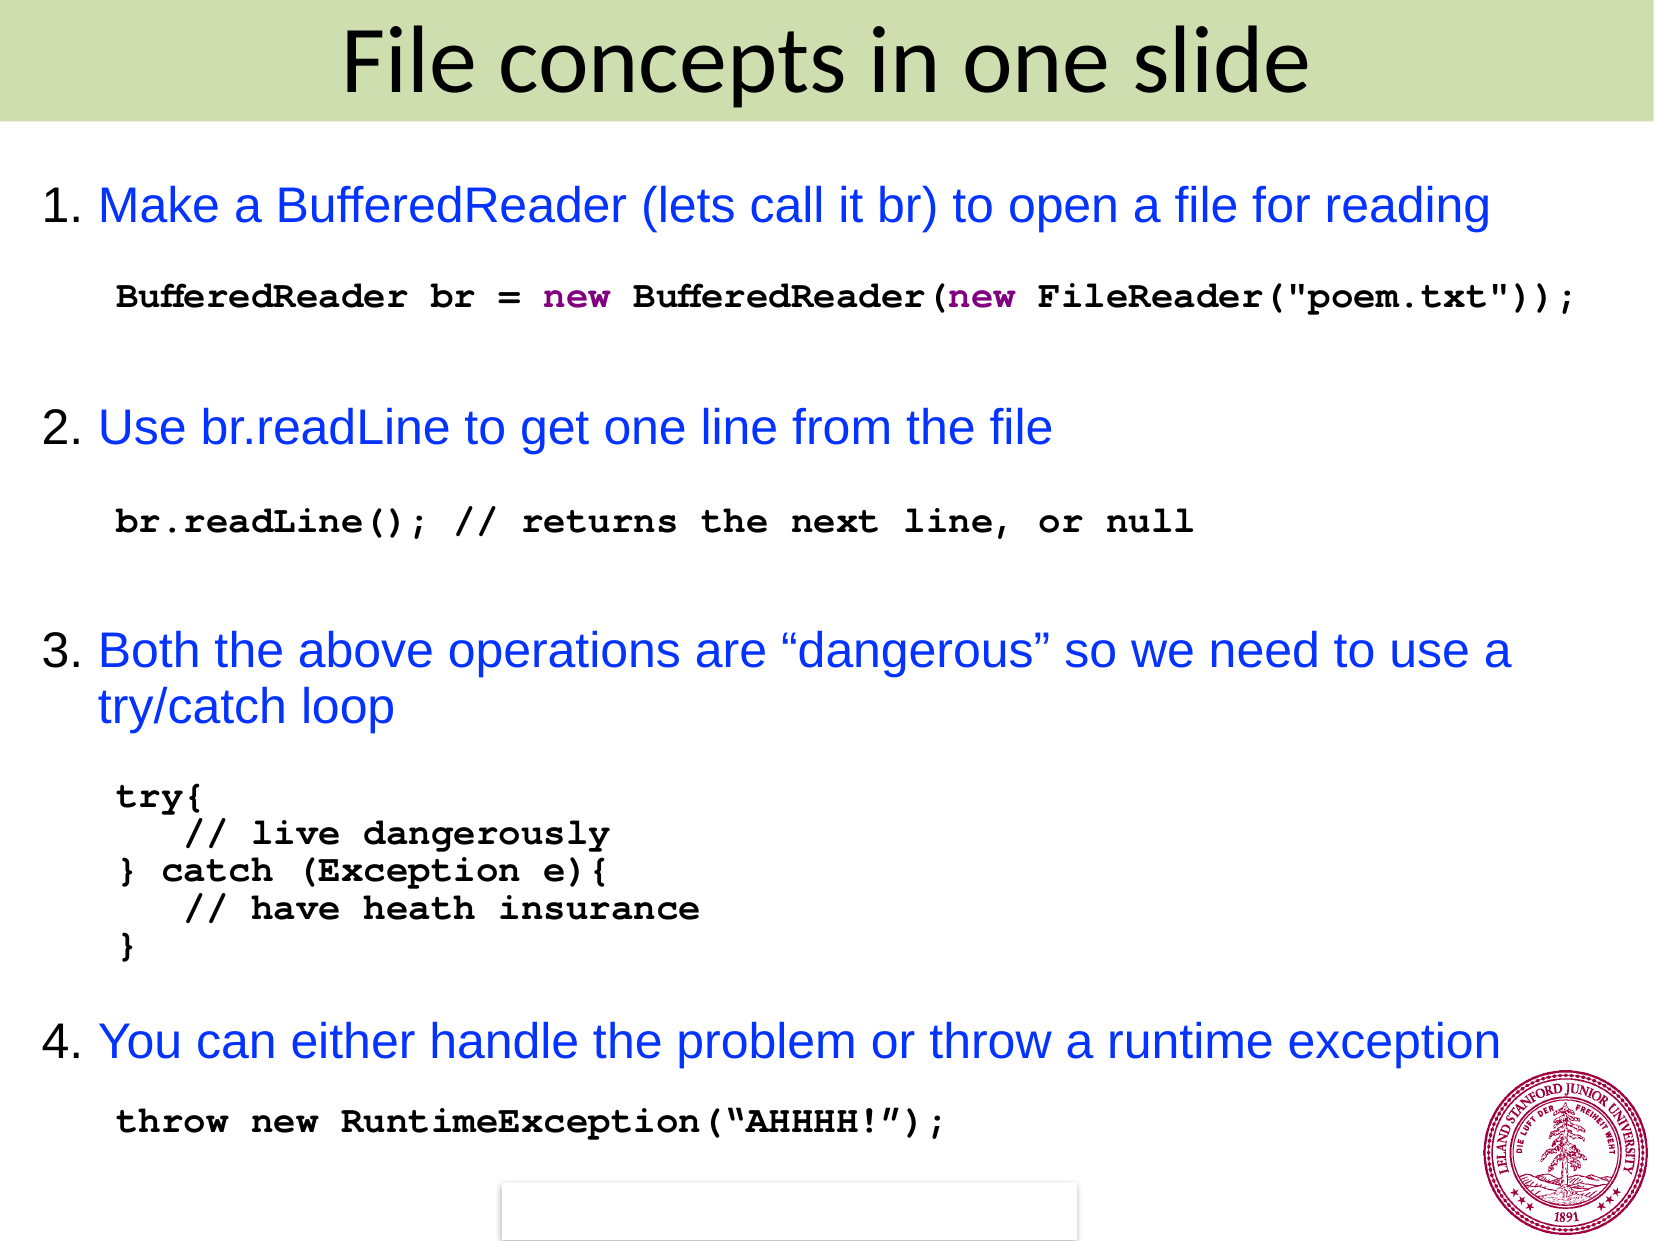

File concepts in one slide
Make a BufferedReader (lets call it br) to open a file for reading

Use br.readLine to get one line from the file

Both the above operations are “dangerous” so we need to use a try/catch loop

You can either handle the problem or throw a runtime exception
BufferedReader br = new BufferedReader(new FileReader("poem.txt"));

br.readLine(); // returns the next line, or null
try{
   // live dangerously
} catch (Exception e){
   // have heath insurance
}
throw new RuntimeException(“AHHHH!”);